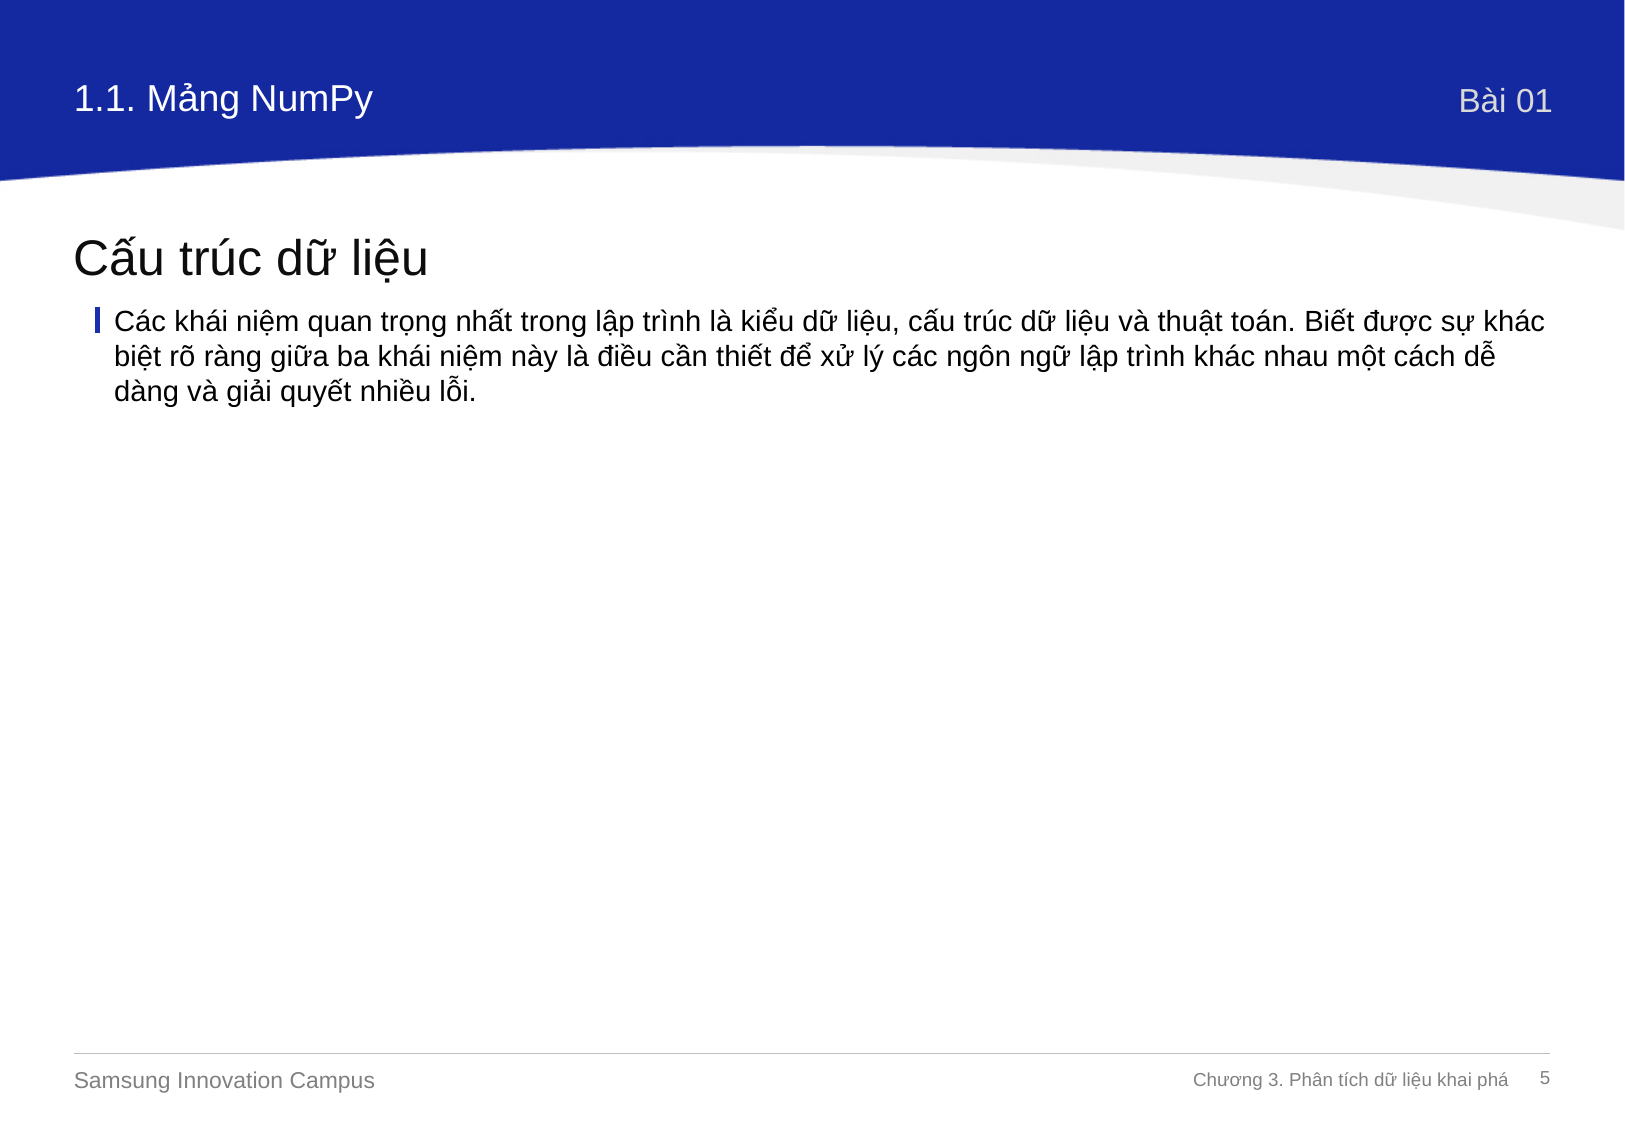

1.1. Mảng NumPy
Bài 01
Cấu trúc dữ liệu
Các khái niệm quan trọng nhất trong lập trình là kiểu dữ liệu, cấu trúc dữ liệu và thuật toán. Biết được sự khác biệt rõ ràng giữa ba khái niệm này là điều cần thiết để xử lý các ngôn ngữ lập trình khác nhau một cách dễ dàng và giải quyết nhiều lỗi.